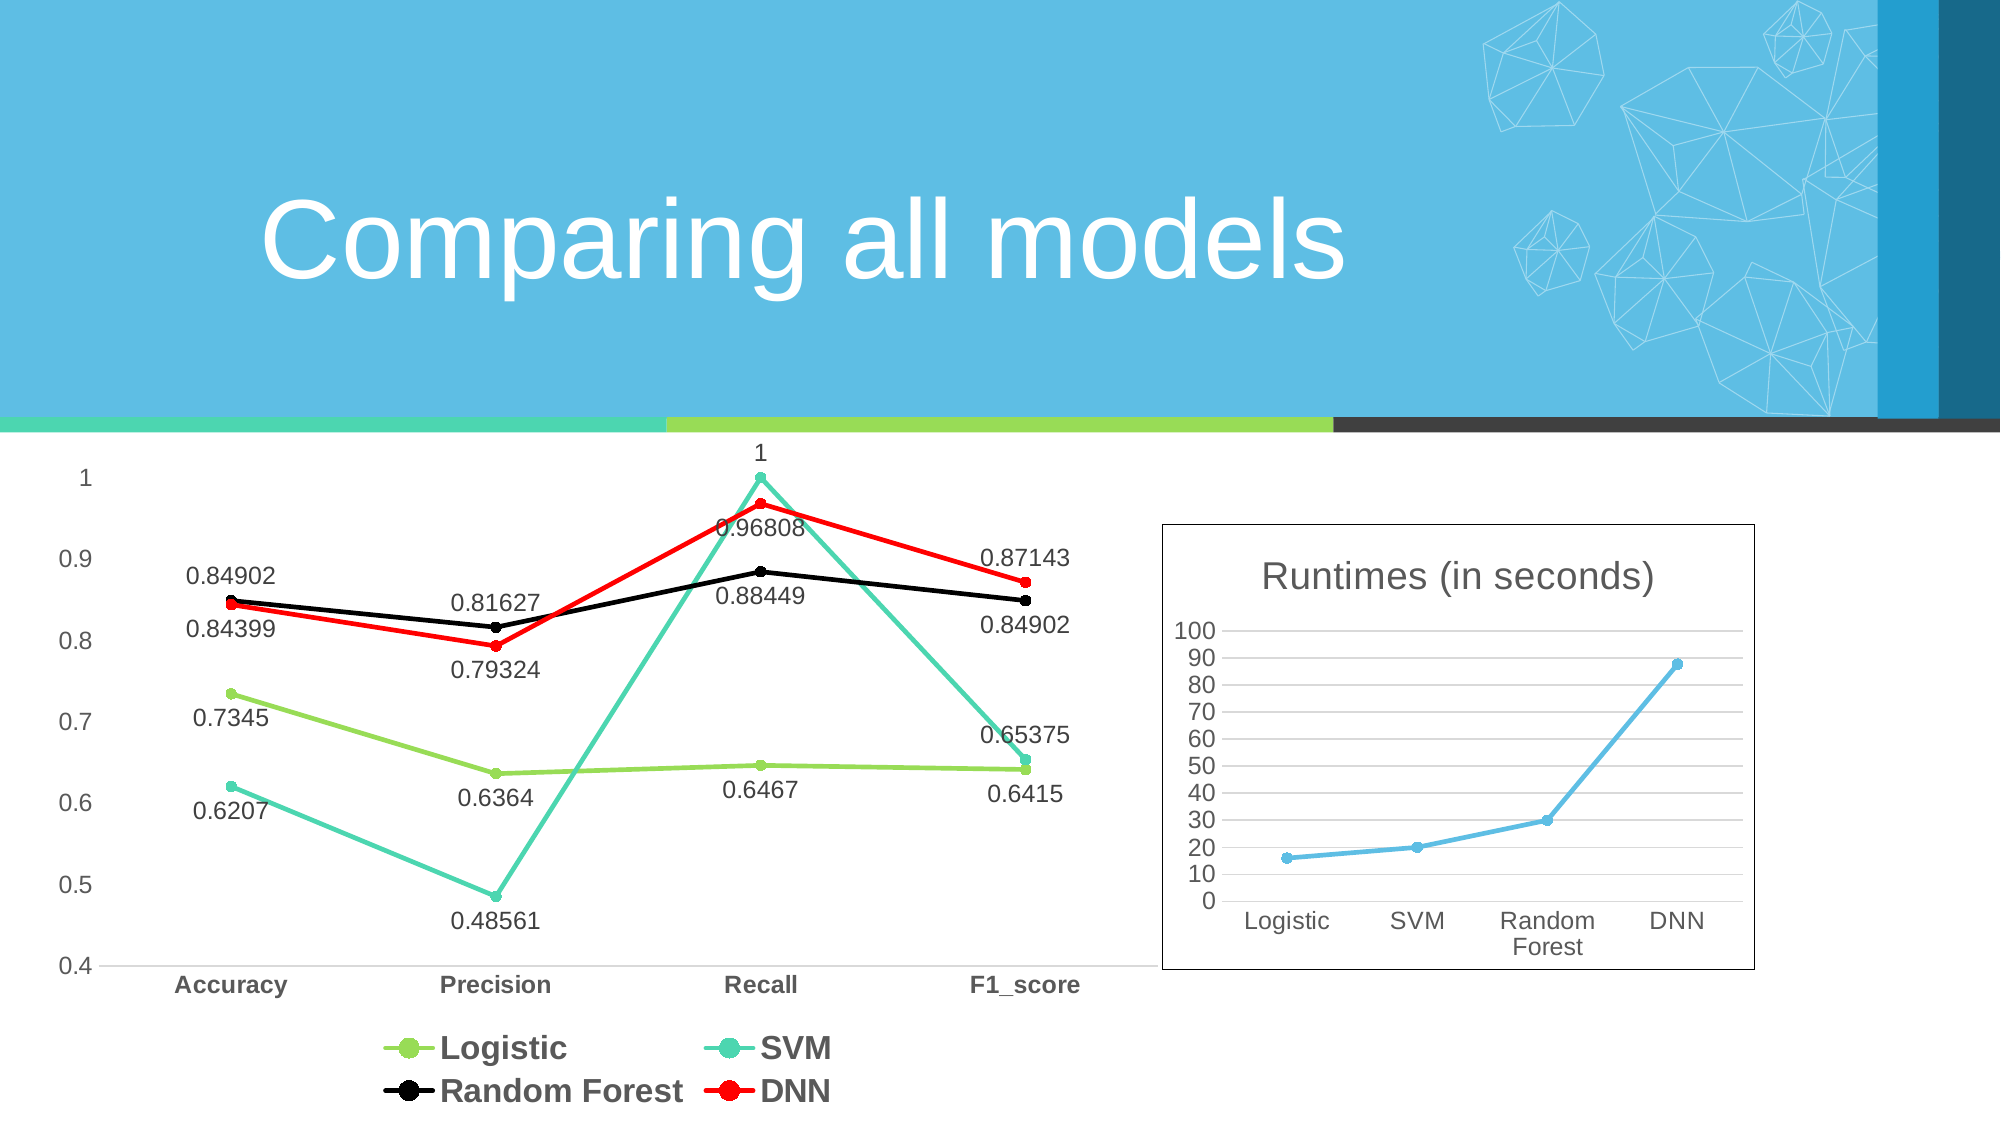

Comparing all models

### Chart

| Category | Logistic | SVM | Random Forest | DNN |
|---|---|---|---|---|
| Accuracy | 0.7345 | 0.6207 | 0.84902 | 0.84399 |
| Precision | 0.6364 | 0.48561 | 0.81627 | 0.79324 |
| Recall | 0.6467 | 1.0 | 0.88449 | 0.96808 |
| F1_score | 0.6415 | 0.65375 | 0.84902 | 0.87143 |

### Chart: Runtimes (in seconds)

| Category | Runtimes (per second) |
|---|---|
| Logistic | 16.0 |
| SVM | 20.0 |
| Random Forest | 30.0 |
| DNN | 87.6415 |
| Column1 | Logistic | SVM | Random Forest | DNN |
| --- | --- | --- | --- | --- |
| Accuracy | 0.7345 | 0.6207 | 0.84902 | 0.84399 |
| Precision | 0.6364 | 0.48561 | 0.81627 | 0.79324 |
| Recall | 0.6467 | 1 | 0.88449 | 0.96808 |
| F1\_score | 0.6415 | 0.65375 | 0.84902 | 0.87143 |
Handover to Bing